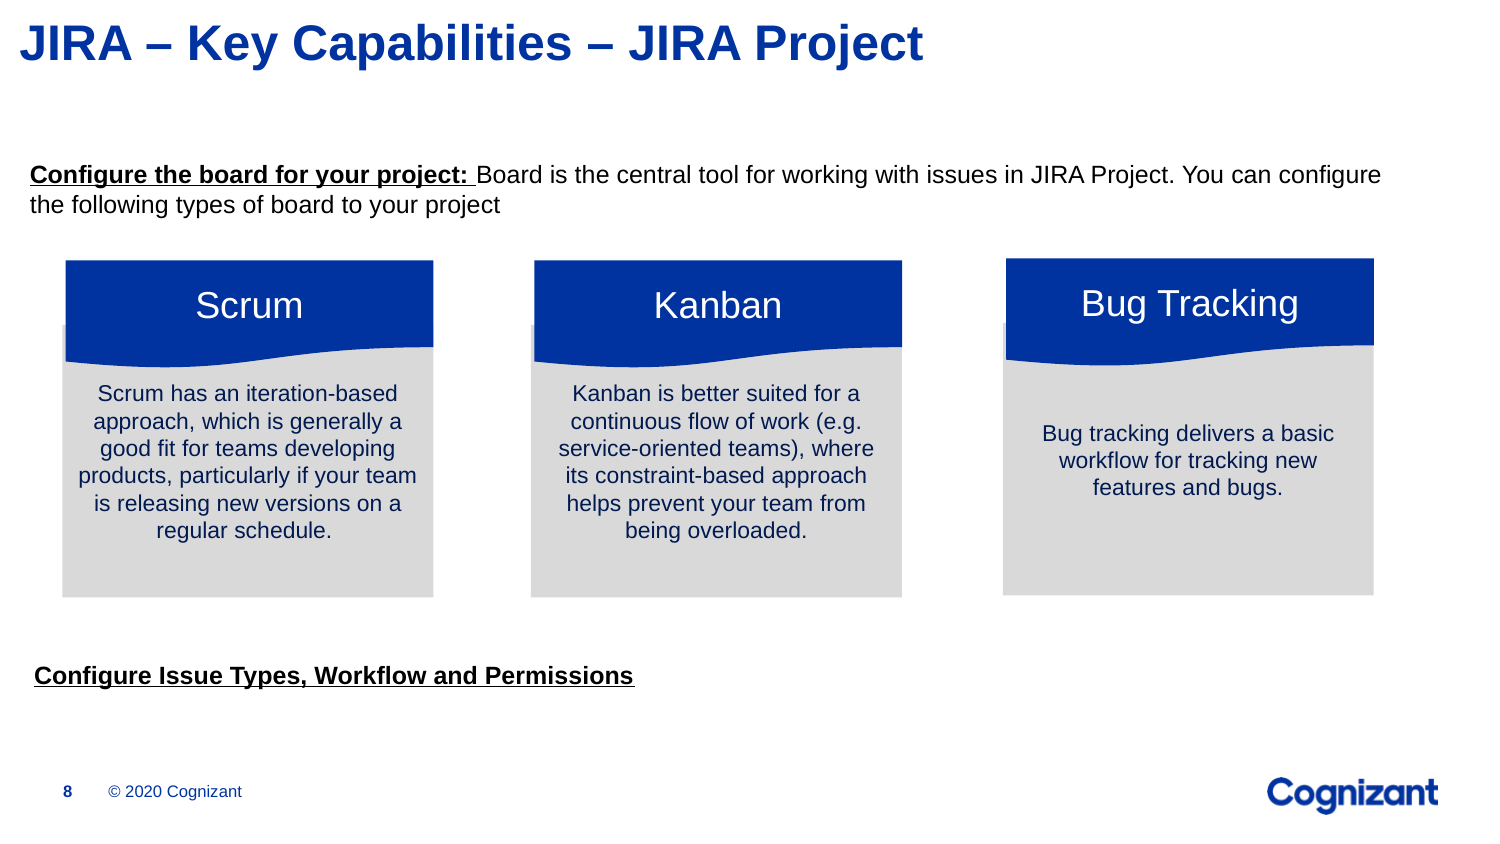

# JIRA – Key Capabilities – JIRA Project

Configure the board for your project: Board is the central tool for working with issues in JIRA Project. You can configure the following types of board to your project
Bug Tracking
Scrum
Kanban
Bug tracking delivers a basic workflow for tracking new features and bugs.
Scrum has an iteration-based approach, which is generally a good fit for teams developing products, particularly if your team is releasing new versions on a regular schedule.
Kanban is better suited for a continuous flow of work (e.g. service-oriented teams), where its constraint-based approach helps prevent your team from being overloaded.
Configure Issue Types, Workflow and Permissions
© 2020 Cognizant
8